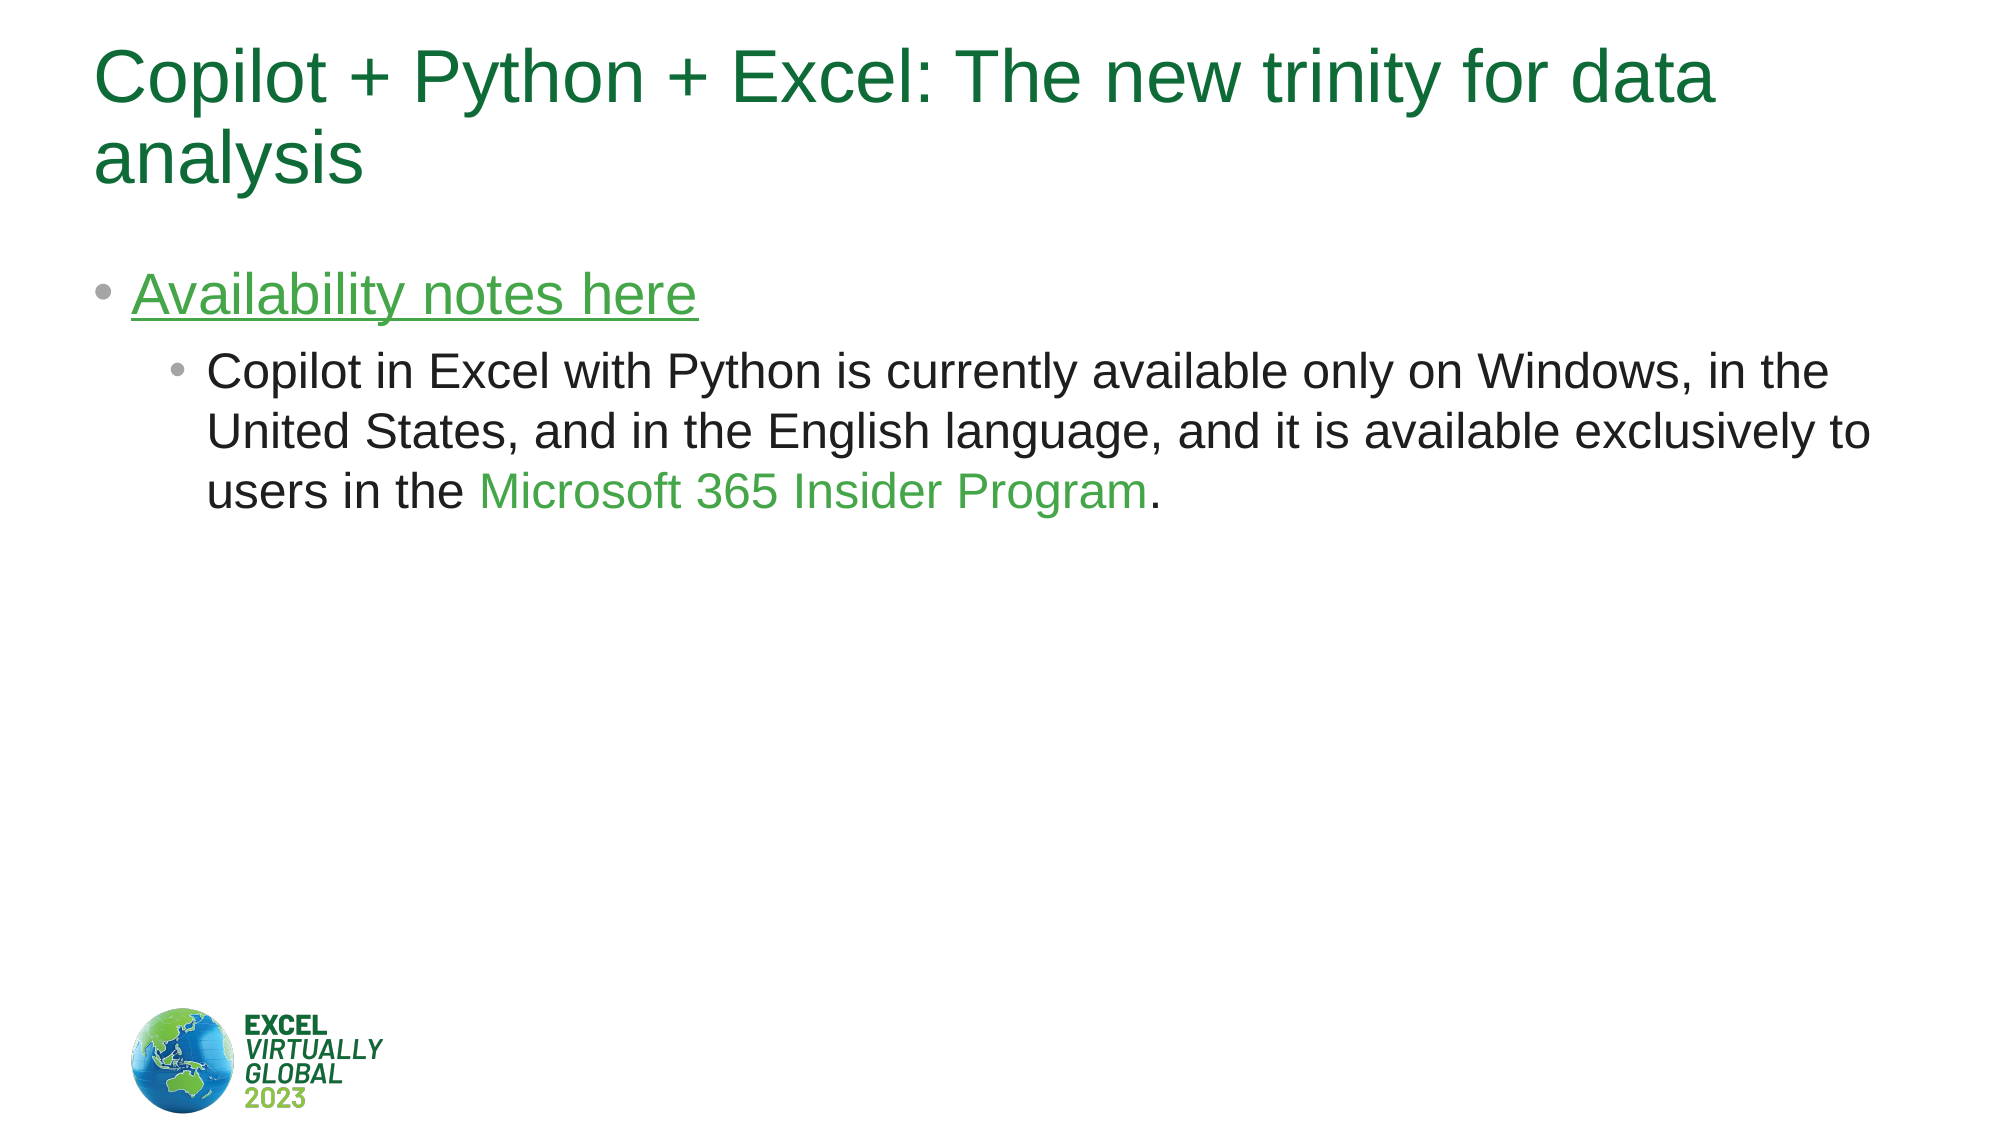

# Copilot + Python + Excel: The new trinity for data analysis
Availability notes here
Copilot in Excel with Python is currently available only on Windows, in the United States, and in the English language, and it is available exclusively to users in the Microsoft 365 Insider Program.